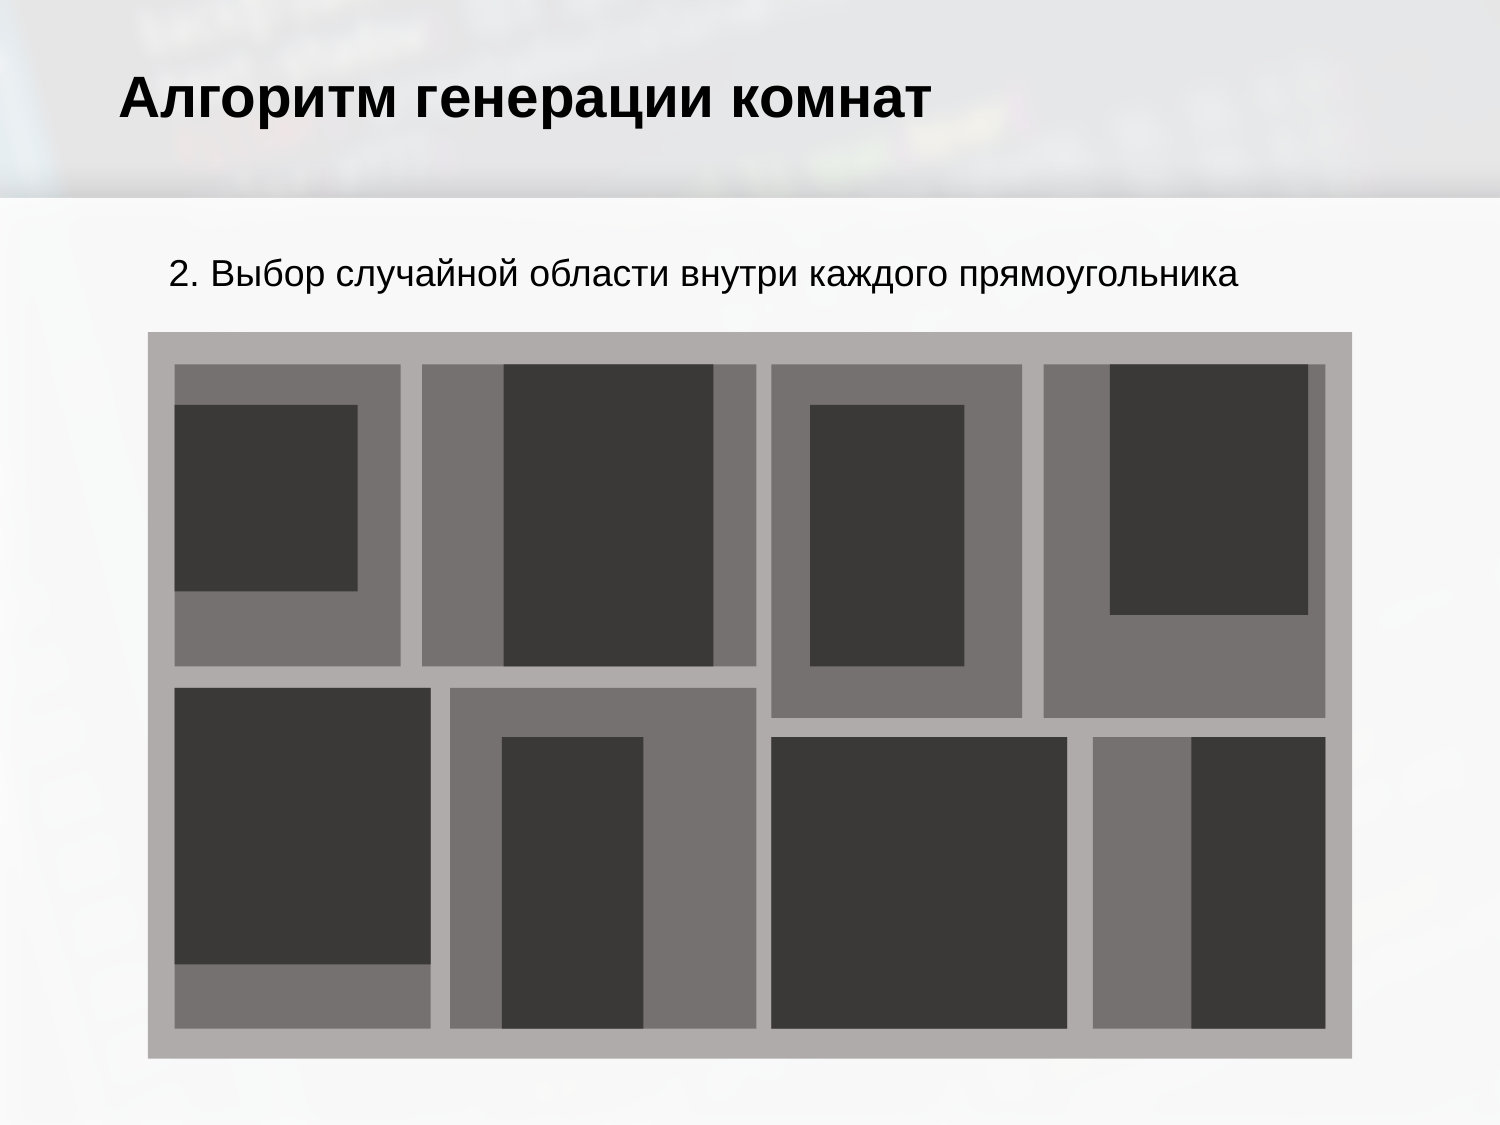

# Алгоритм генерации комнат
2. Выбор случайной области внутри каждого прямоугольника